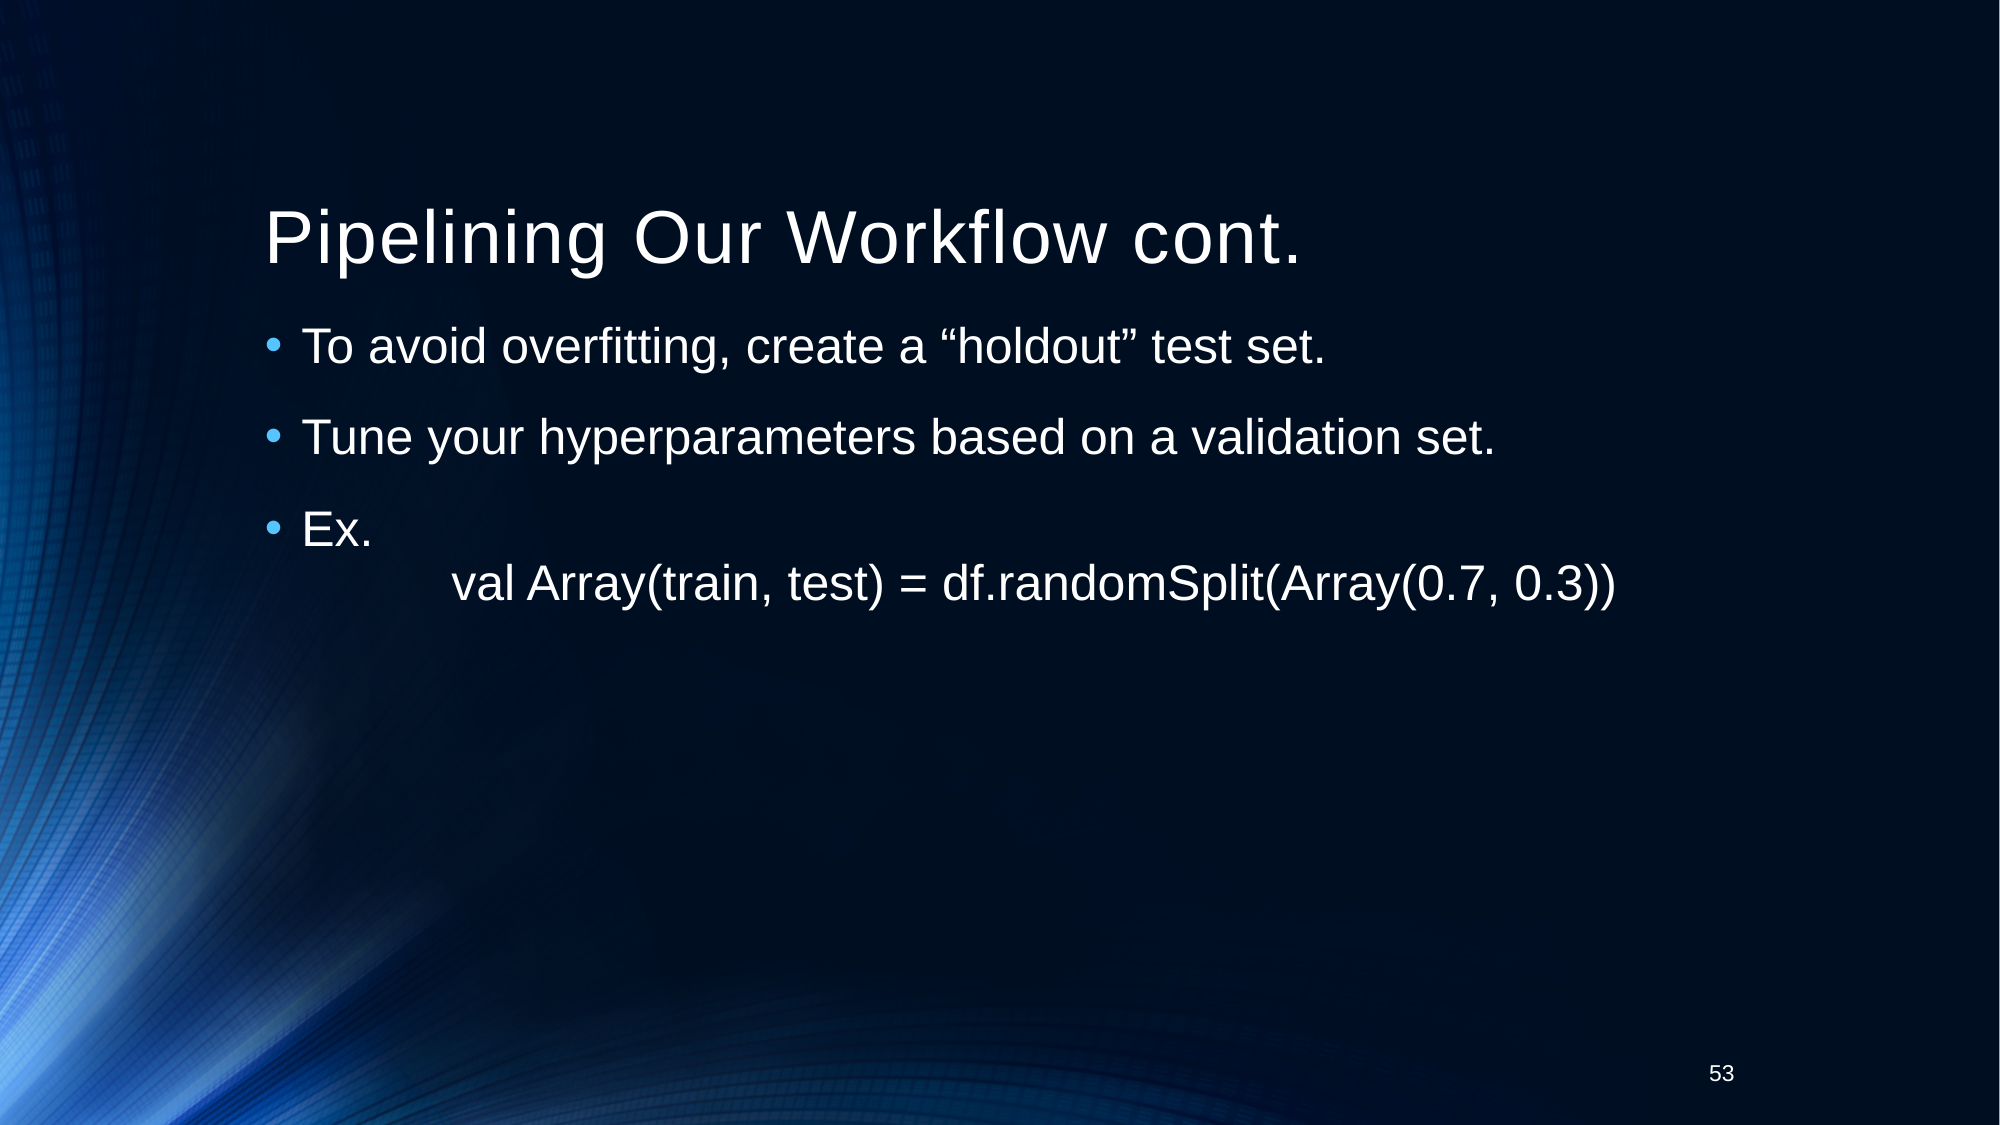

# Pipelining Our Workflow cont.
To avoid overfitting, create a “holdout” test set.
Tune your hyperparameters based on a validation set.
Ex.
	val Array(train, test) = df.randomSplit(Array(0.7, 0.3))
53